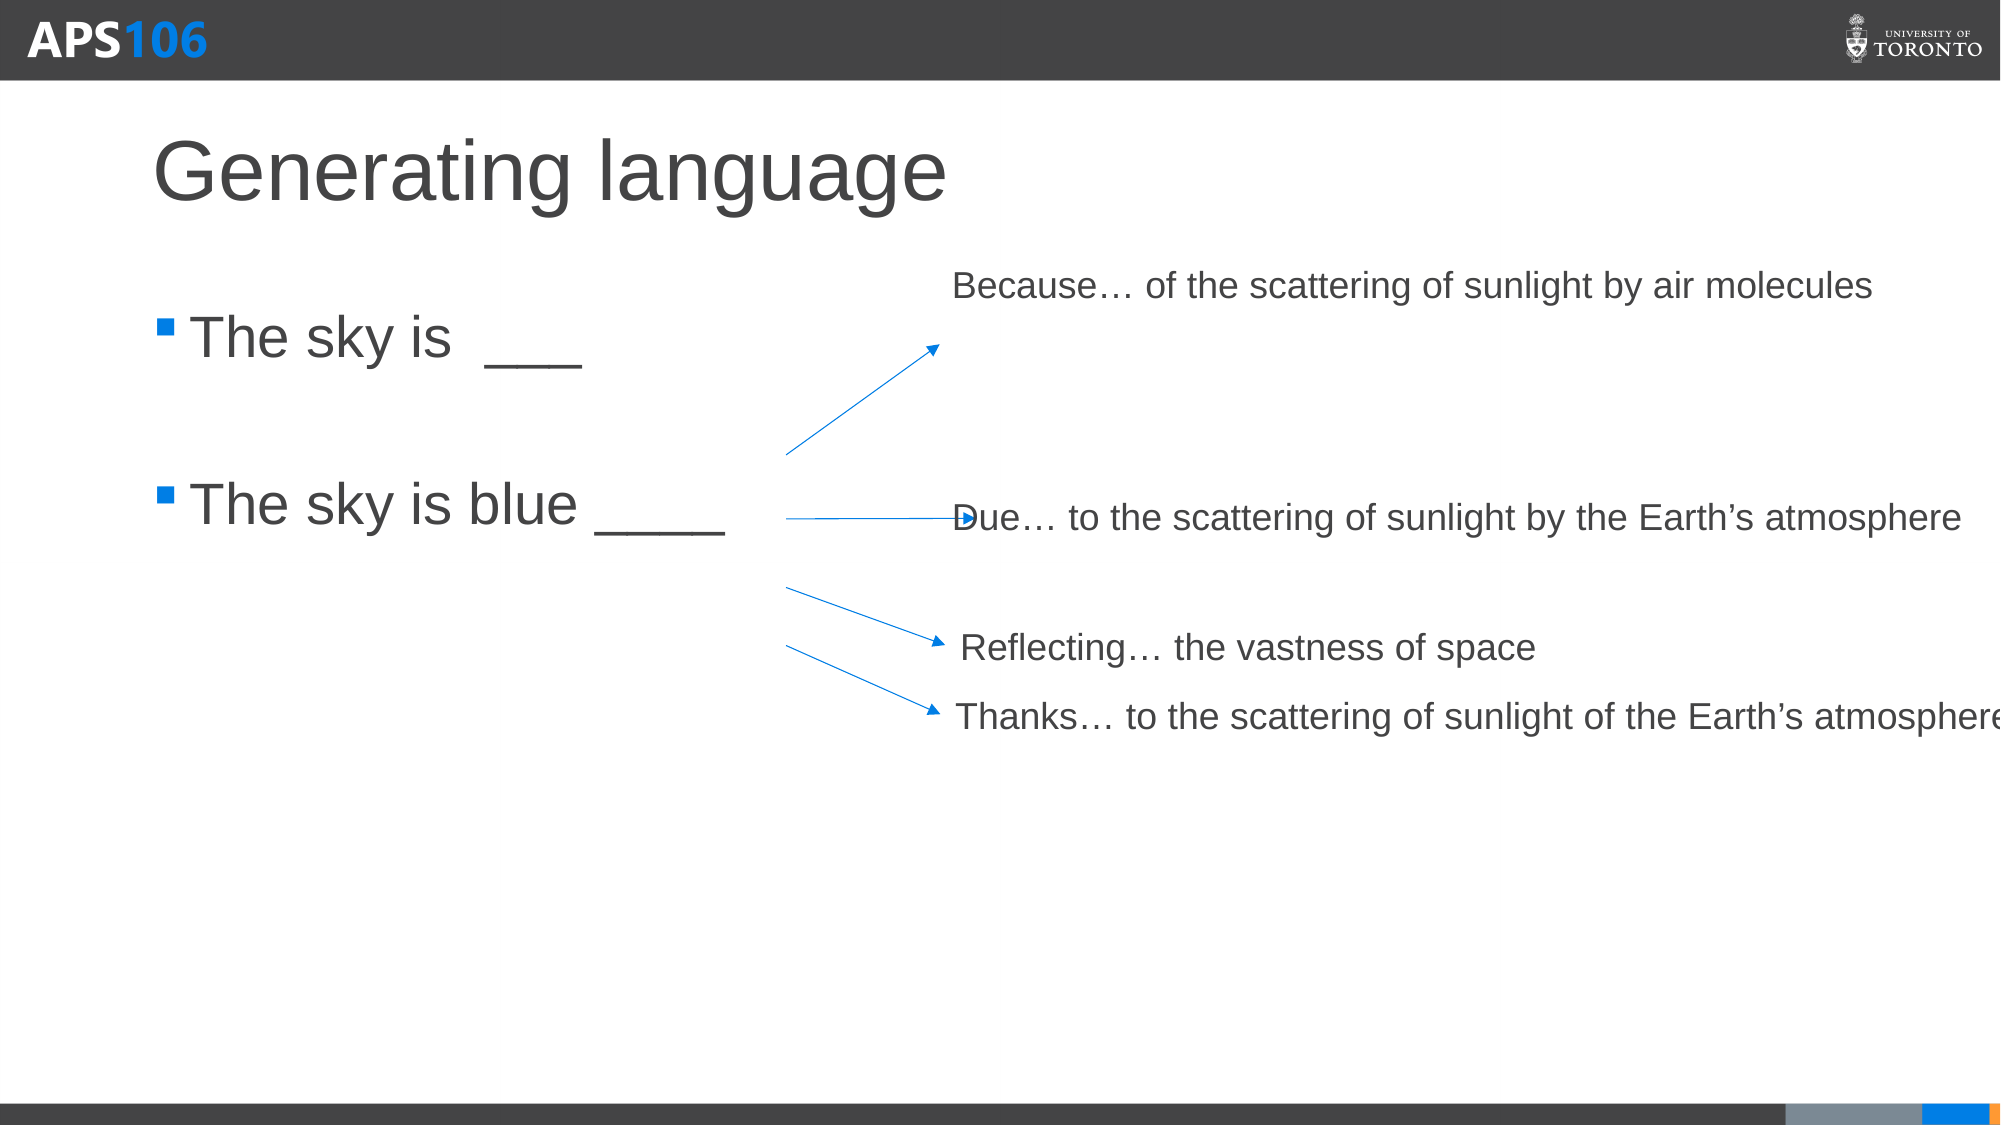

# Generating language
Because… of the scattering of sunlight by air molecules
The sky is  ___

The sky is blue ____
Due… to the scattering of sunlight by the Earth’s atmosphere
Reflecting… the vastness of space
Thanks… to the scattering of sunlight of the Earth’s atmosphere